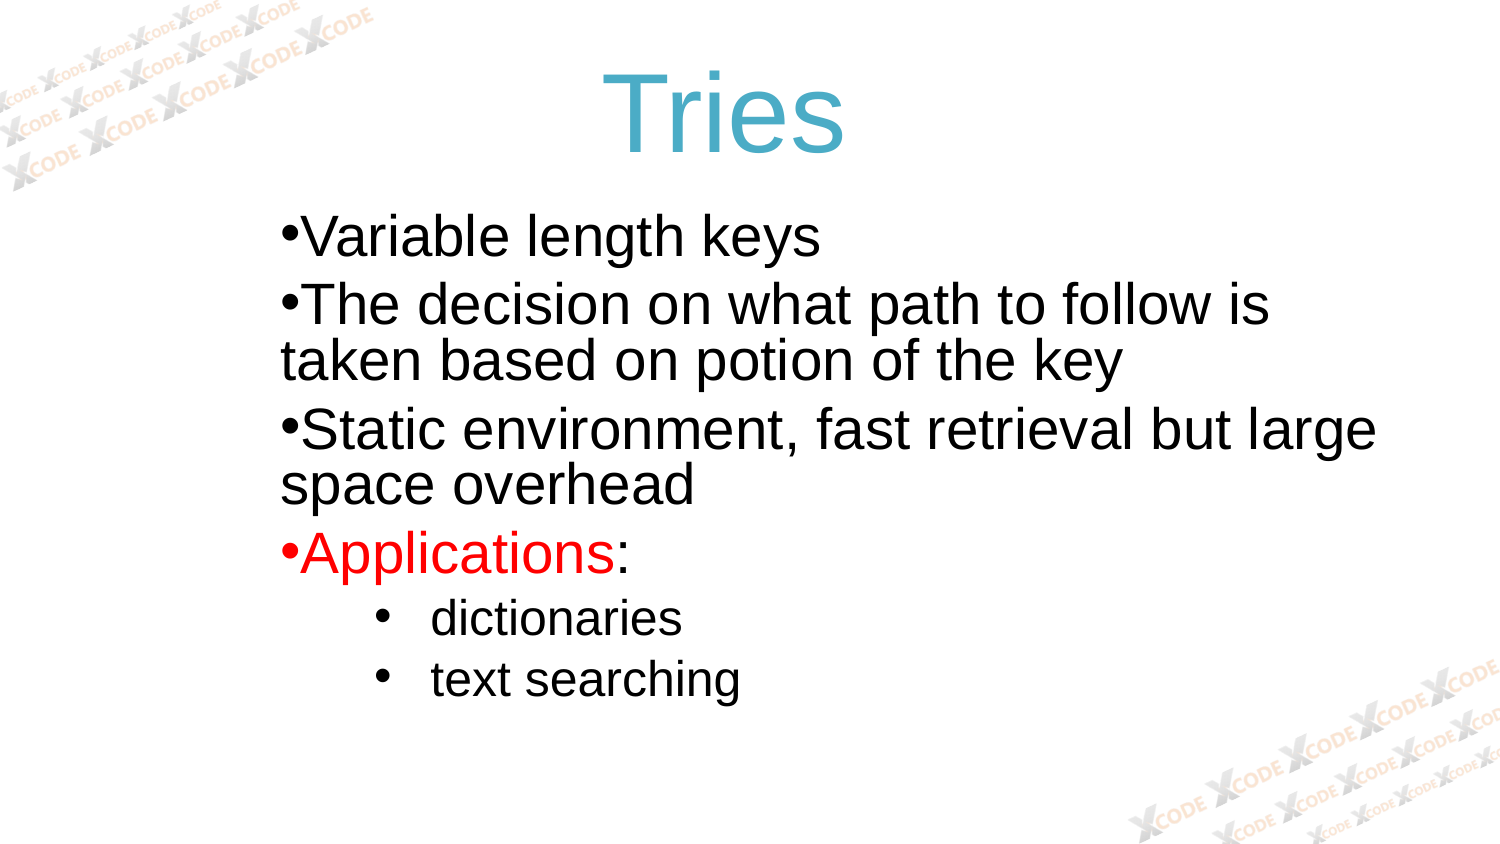

Tries
Variable length keys
The decision on what path to follow is taken based on potion of the key
Static environment, fast retrieval but large space overhead
Applications:
dictionaries
text searching